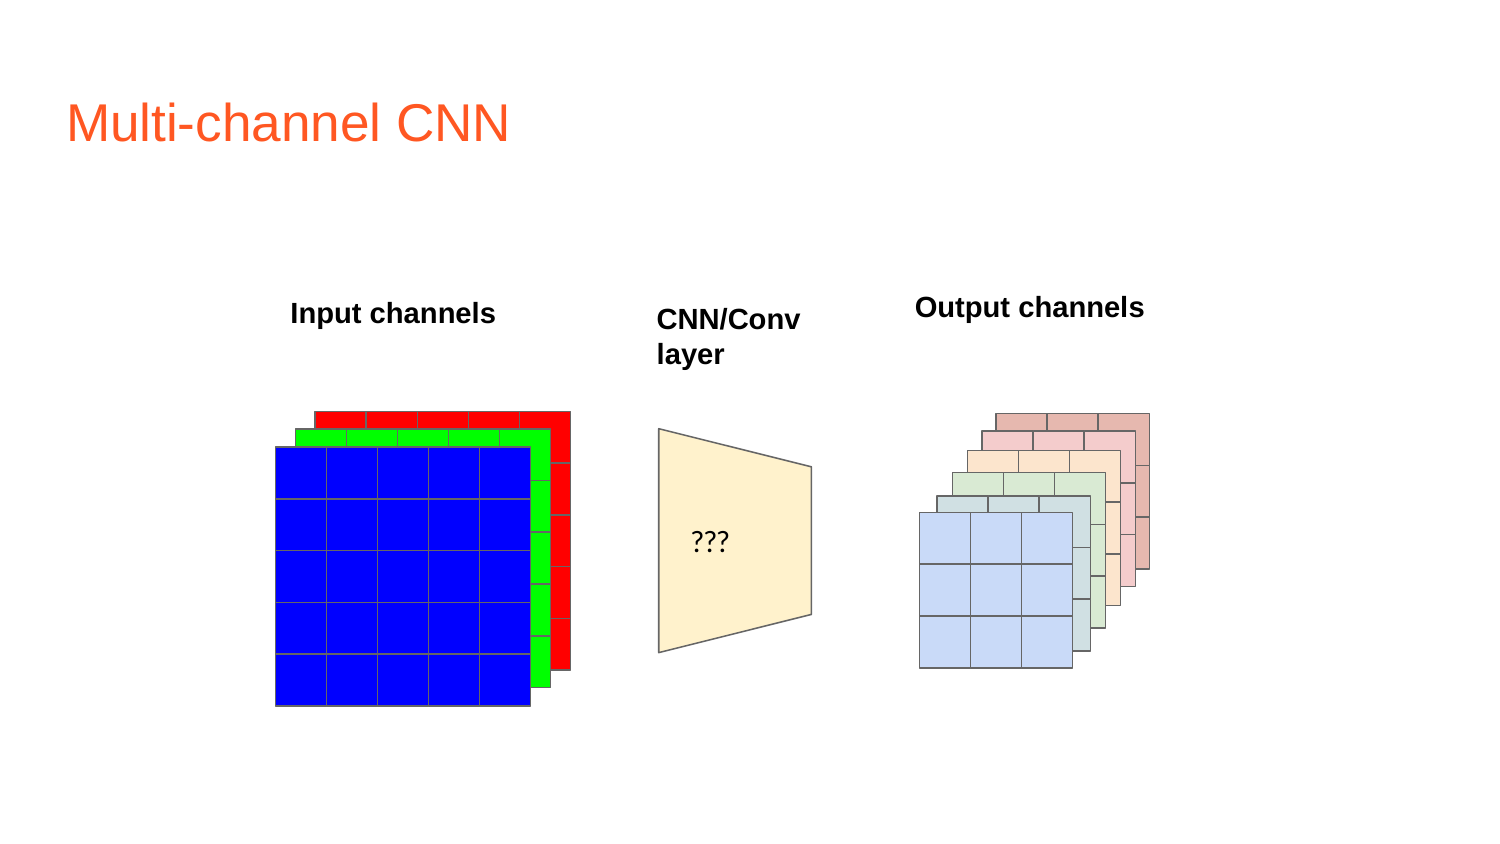

# Multi-channel CNN
Output channels
Input channels
CNN/Conv layer

???